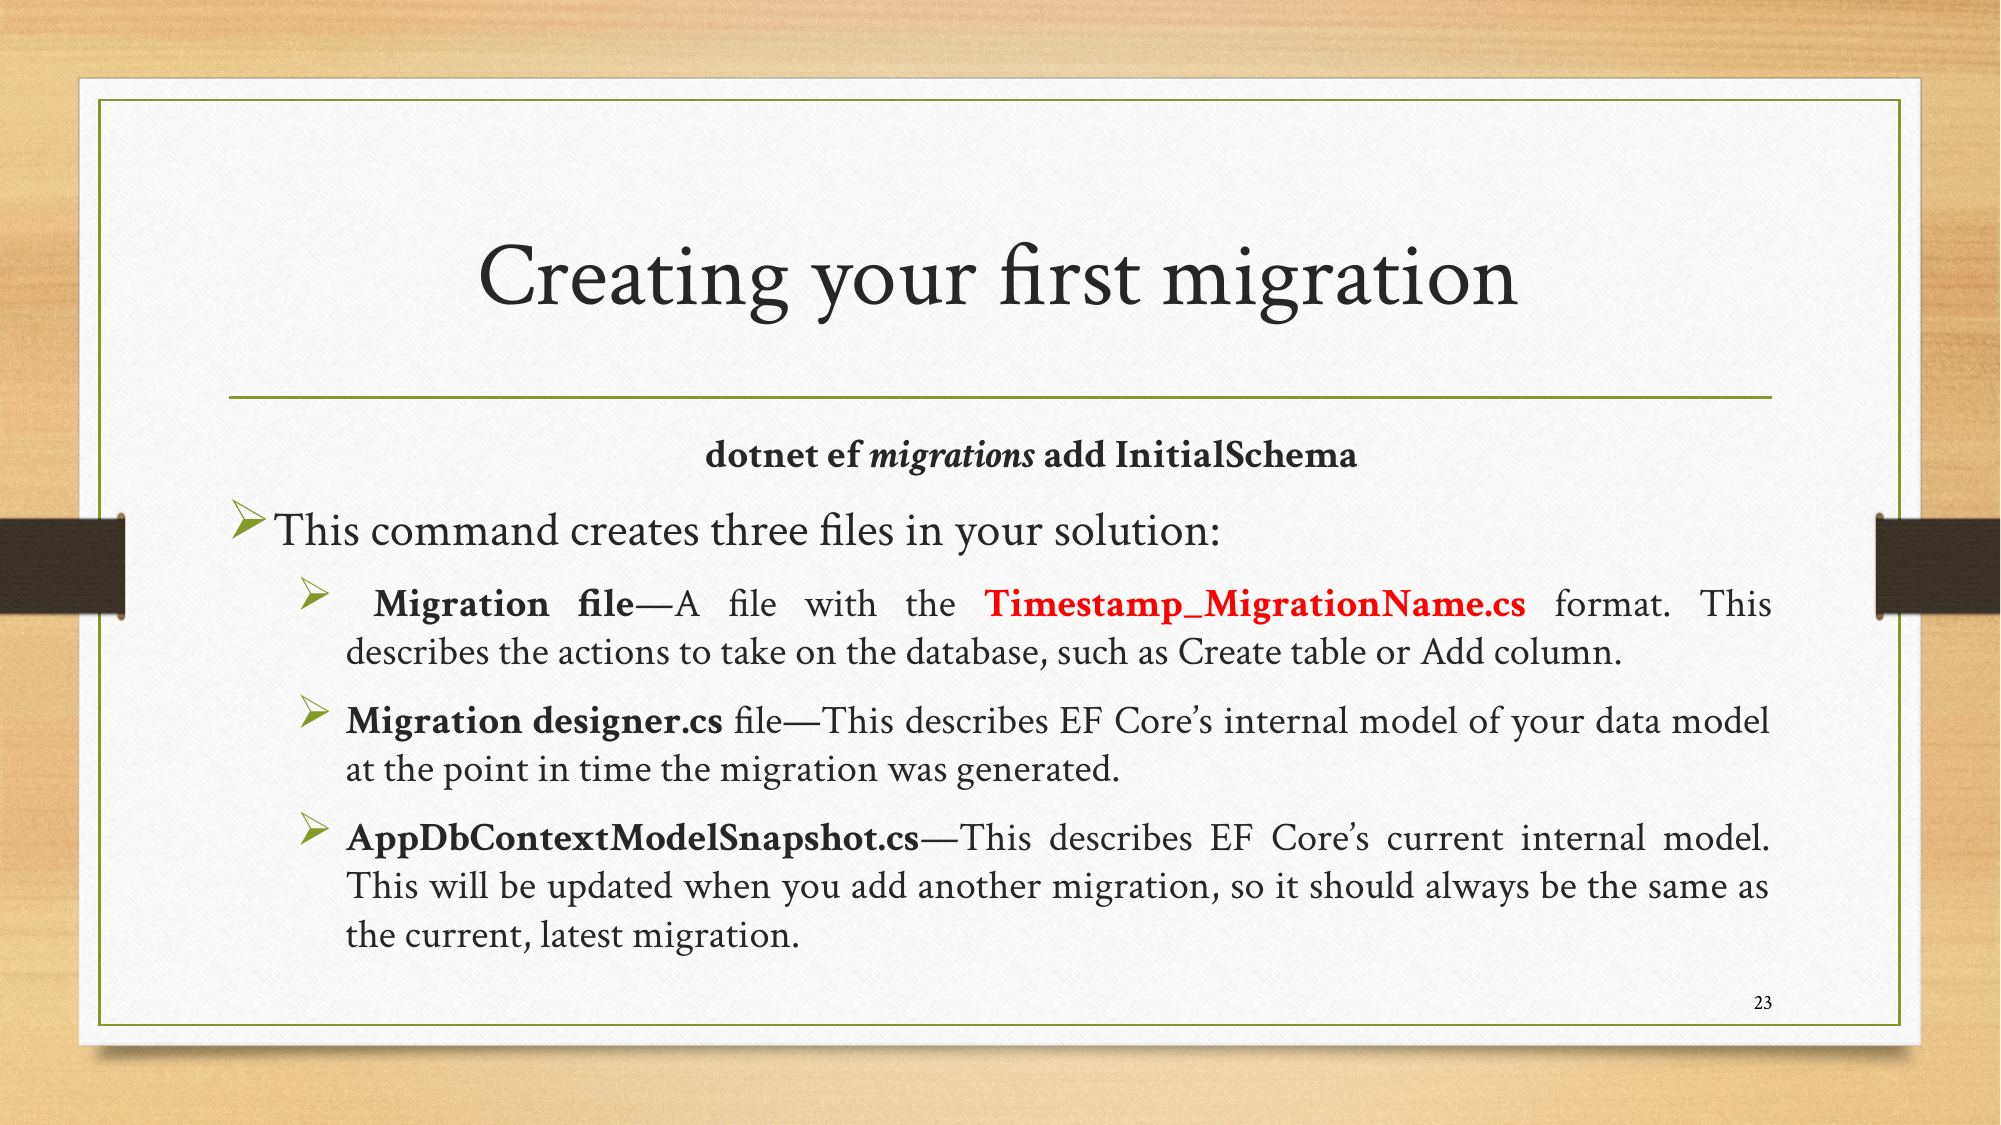

# Creating your first migration
dotnet ef migrations add InitialSchema
This command creates three files in your solution:
 Migration file—A file with the Timestamp_MigrationName.cs format. This describes the actions to take on the database, such as Create table or Add column.
Migration designer.cs file—This describes EF Core’s internal model of your data model at the point in time the migration was generated.
AppDbContextModelSnapshot.cs—This describes EF Core’s current internal model. This will be updated when you add another migration, so it should always be the same as the current, latest migration.
23